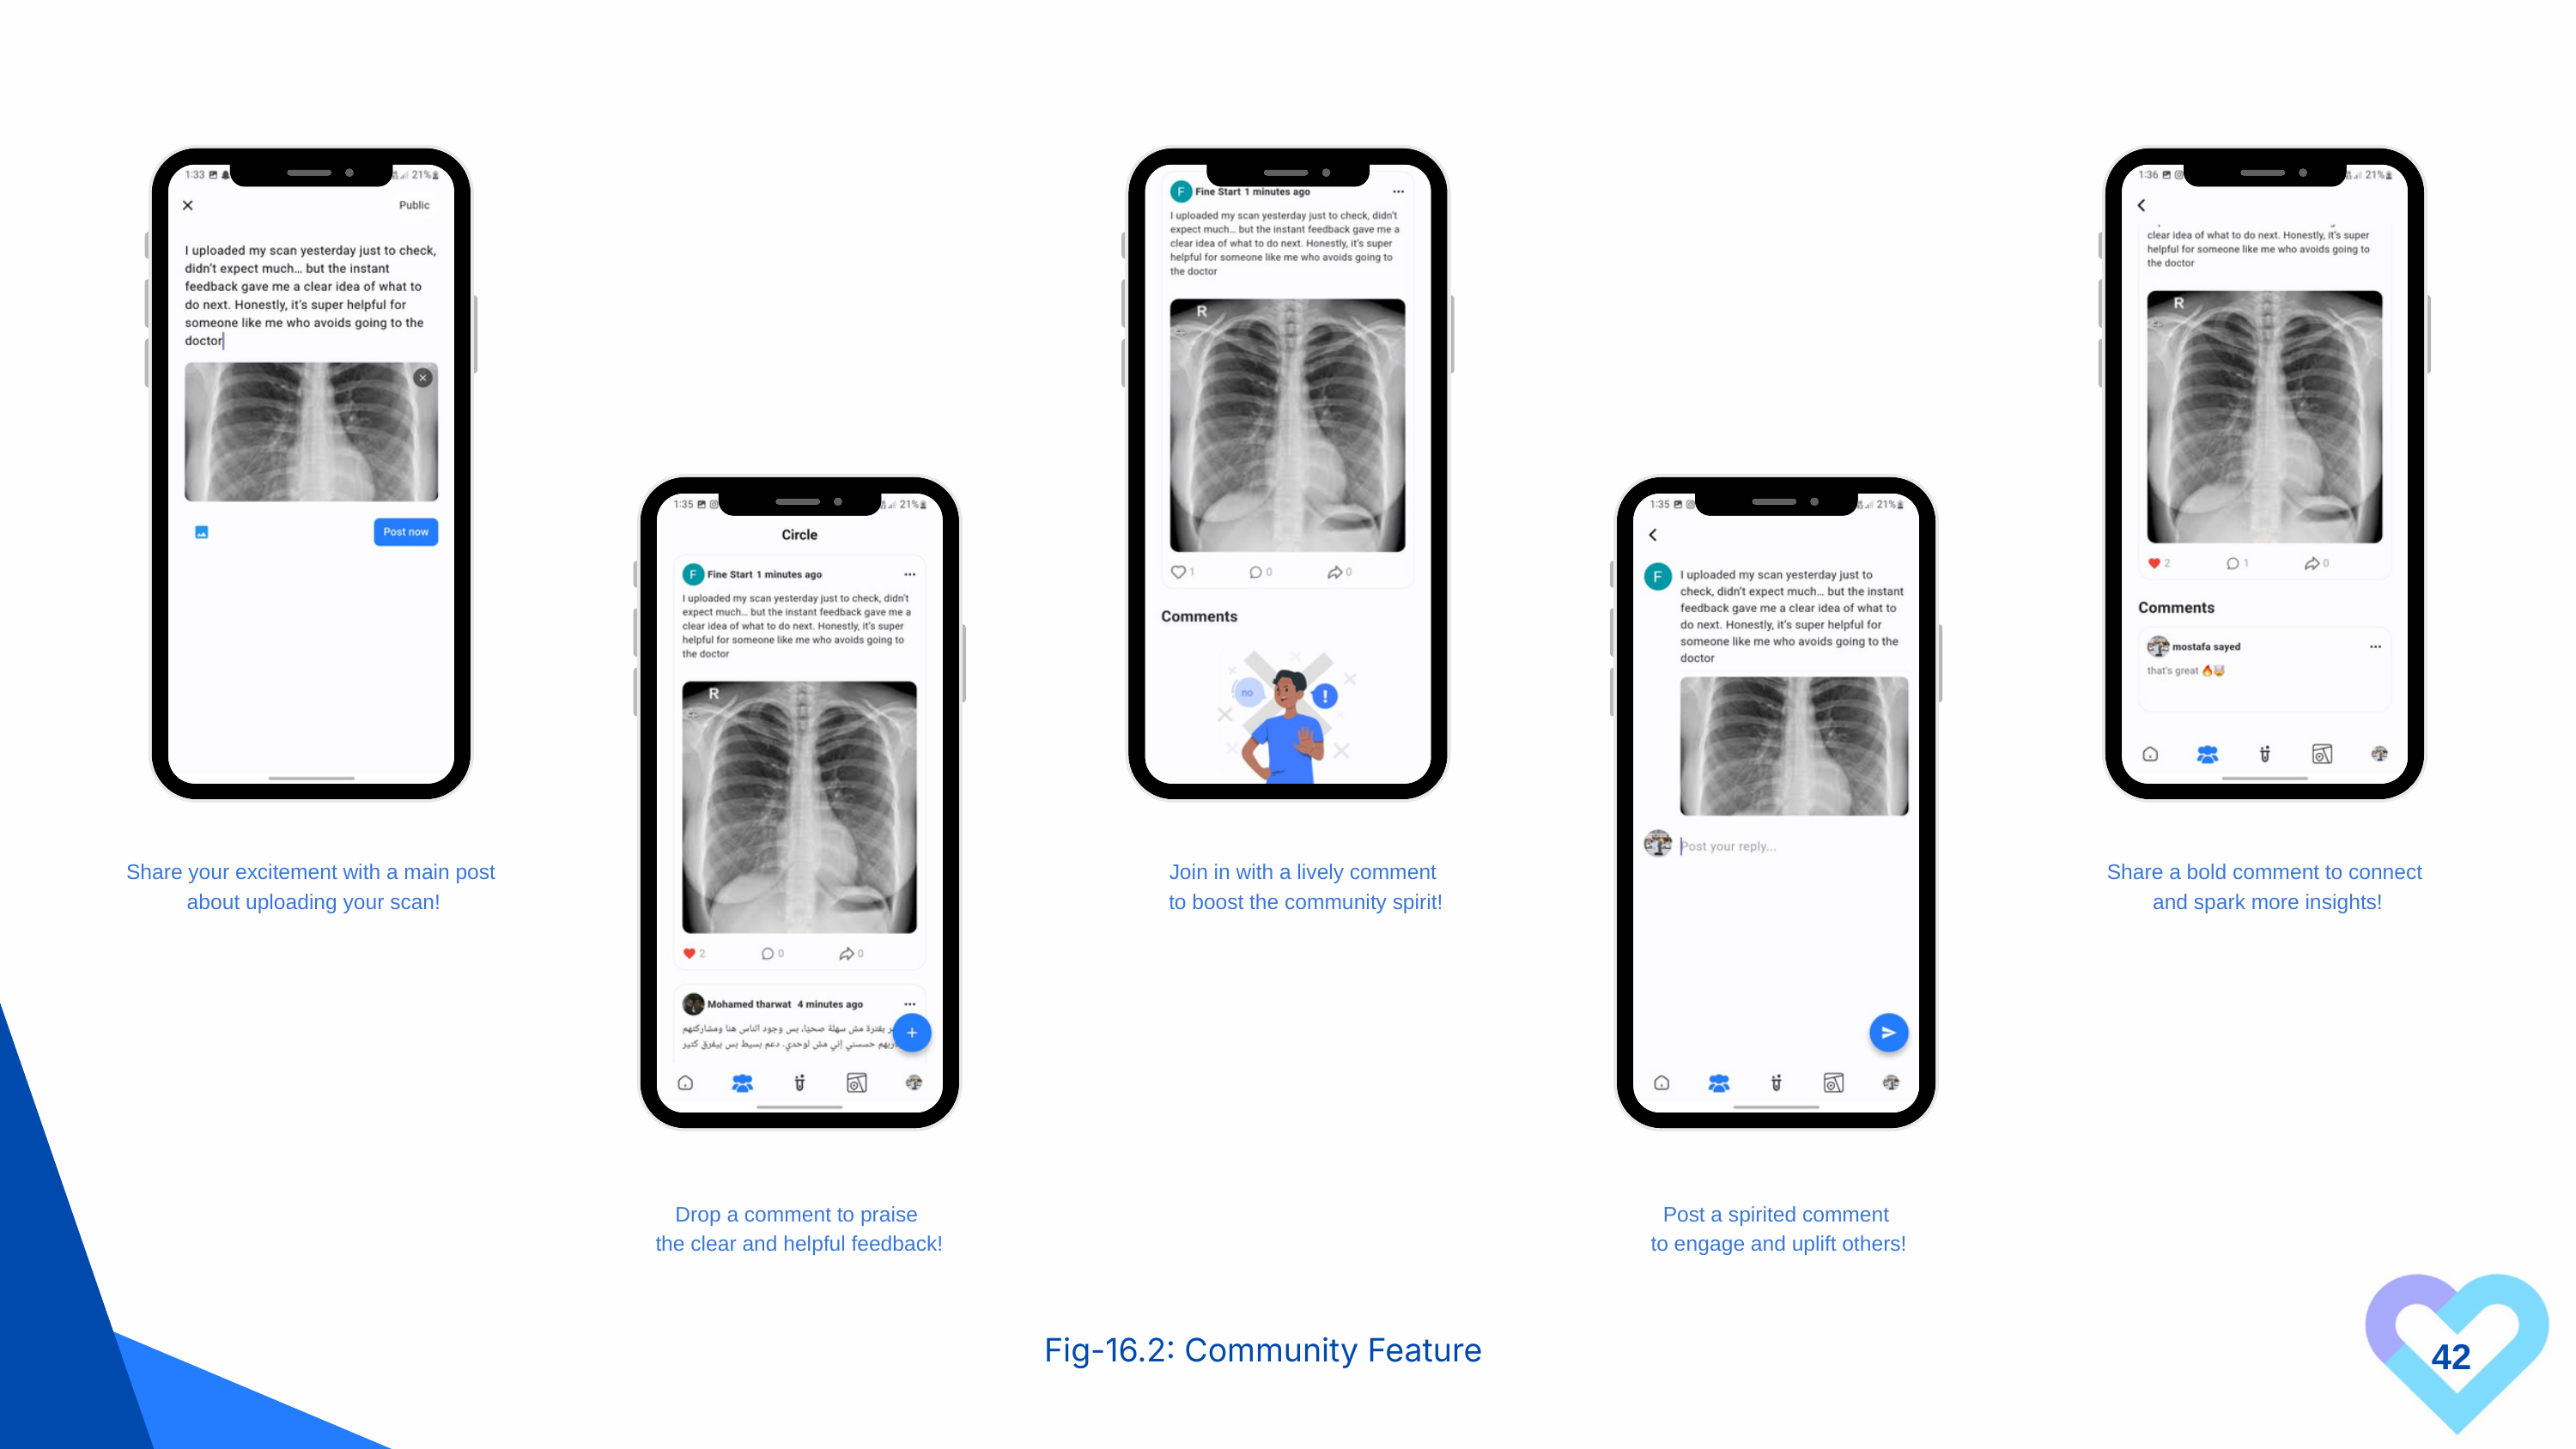

Share your excitement with a main post
 about uploading your scan!
Join in with a lively comment
to boost the community spirit!
Share a bold comment to connect
 and spark more insights!

Drop a comment to praise
the clear and helpful feedback!
Post a spirited comment
 to engage and uplift others!

Fig-16.2: Community Feature

42